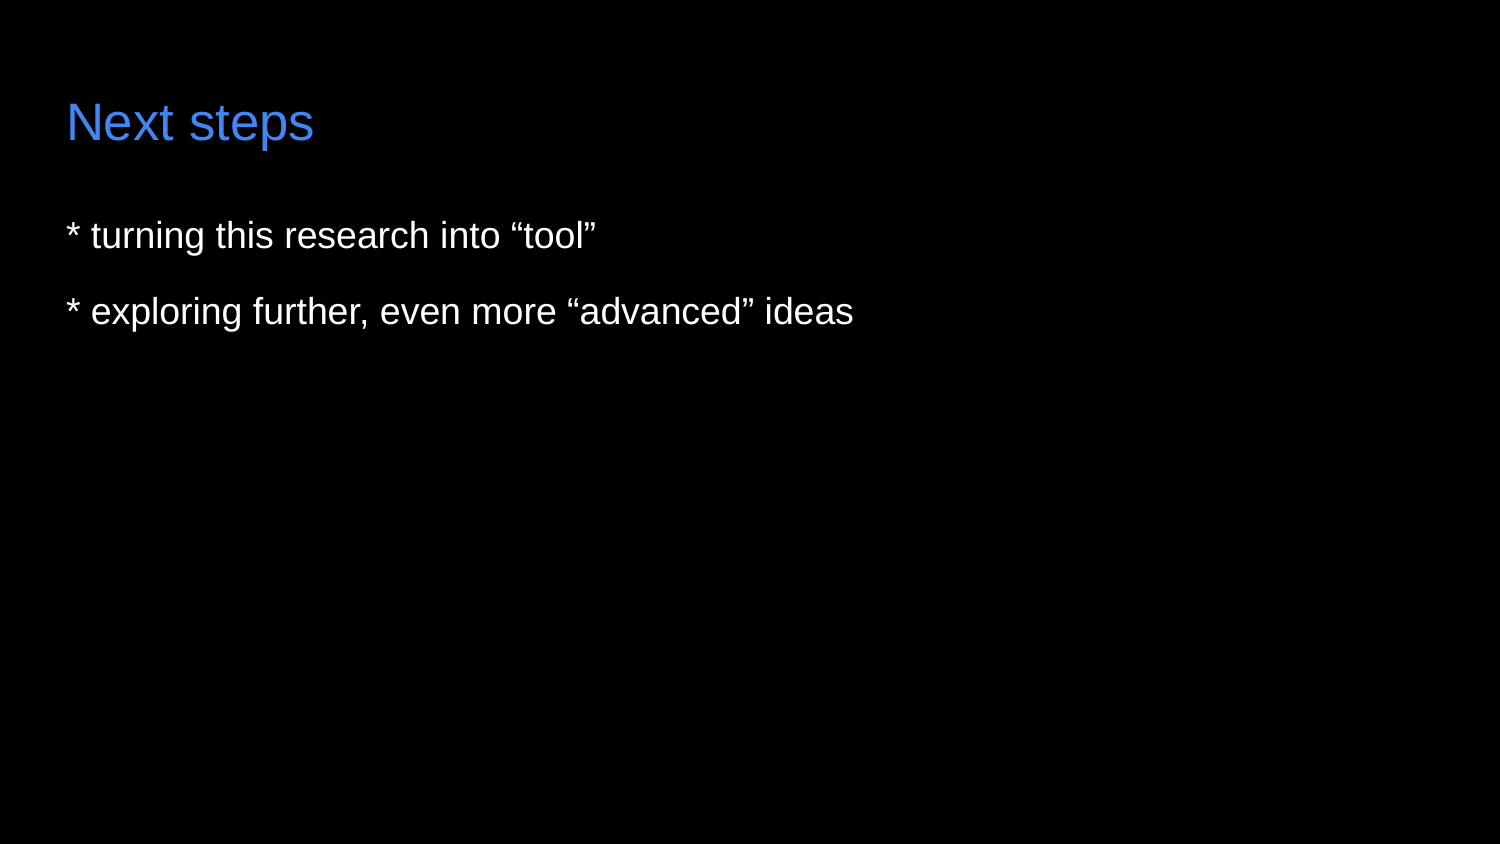

# Next steps
* turning this research into “tool”
* exploring further, even more “advanced” ideas